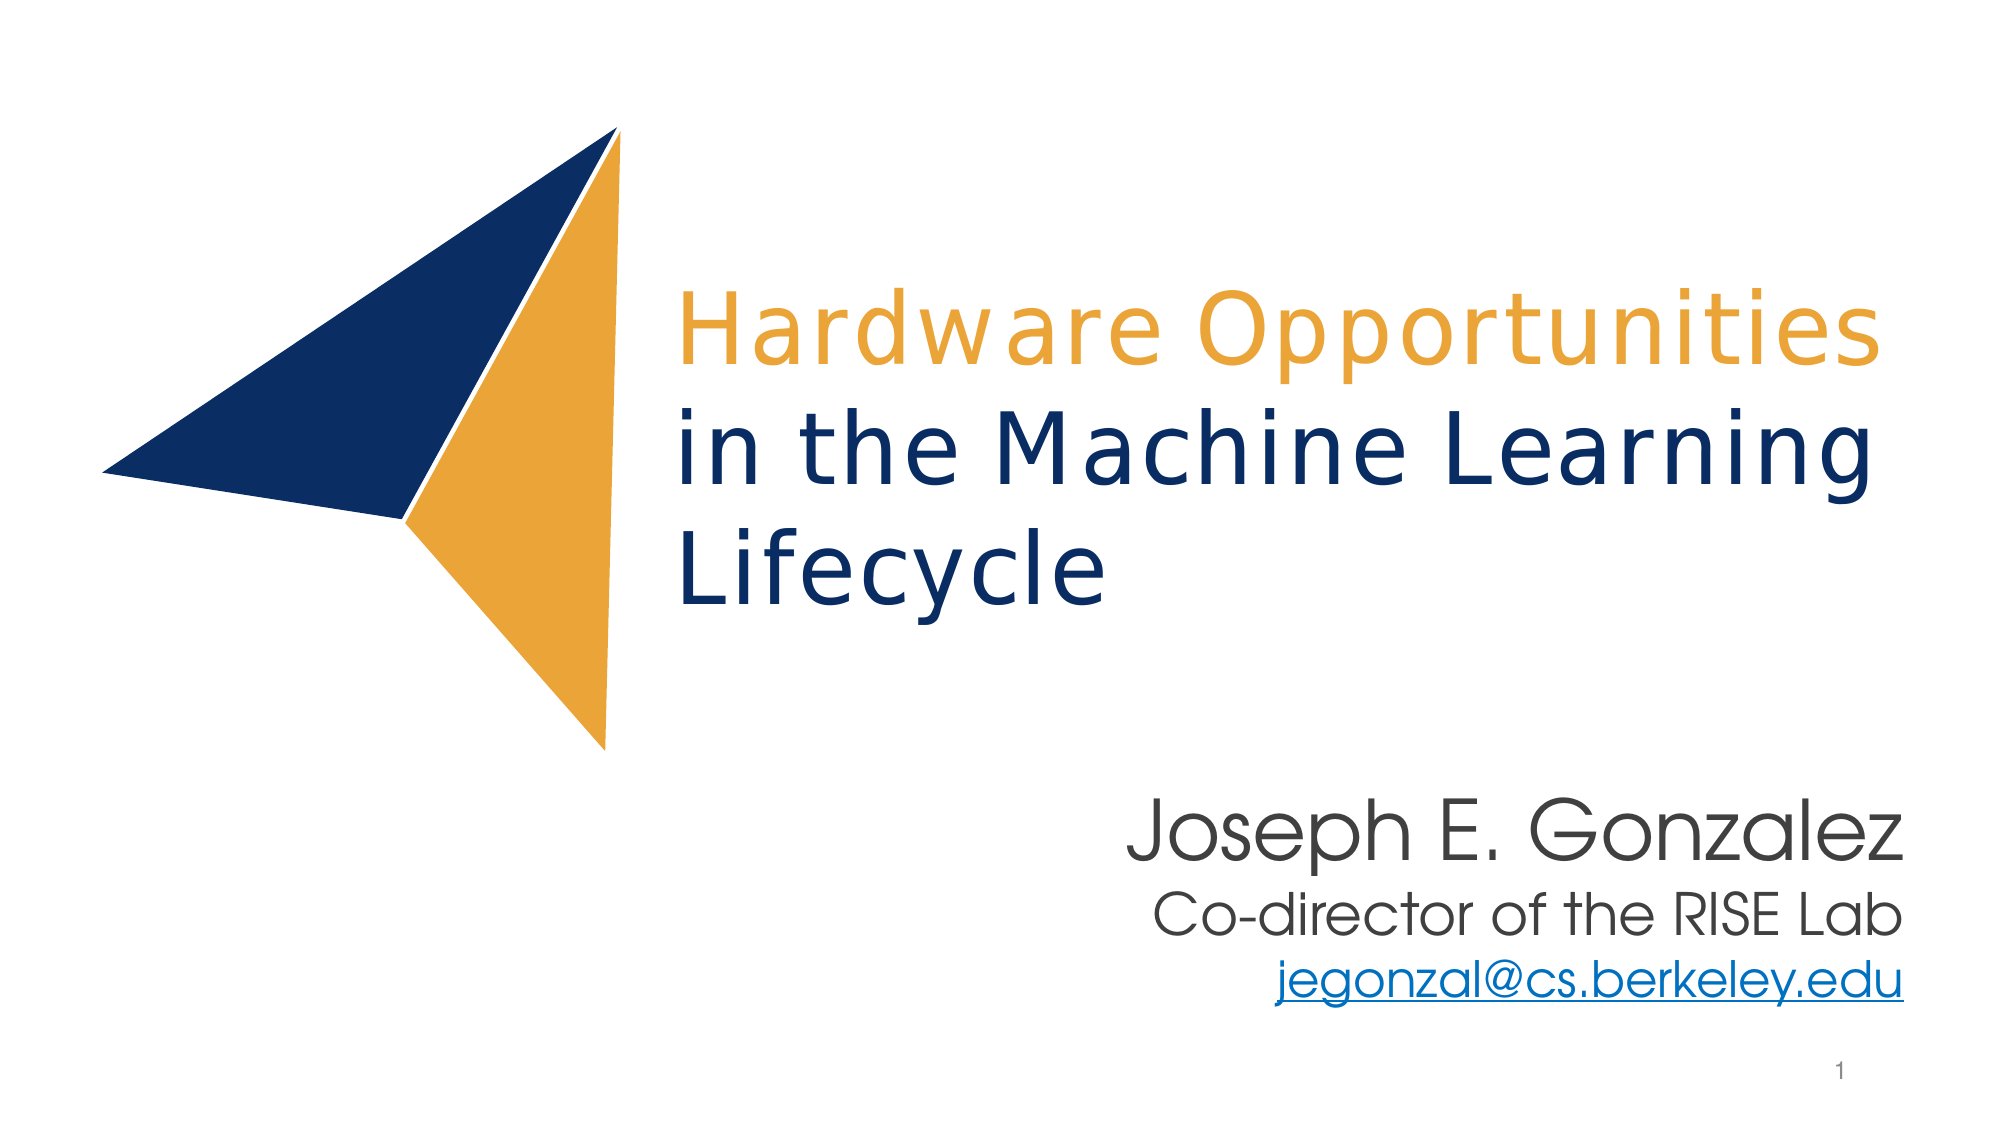

Hardware Opportunities
in the Machine Learning
Lifecycle
Joseph E. Gonzalez
Co-director of the RISE Lab
jegonzal@cs.berkeley.edu
1